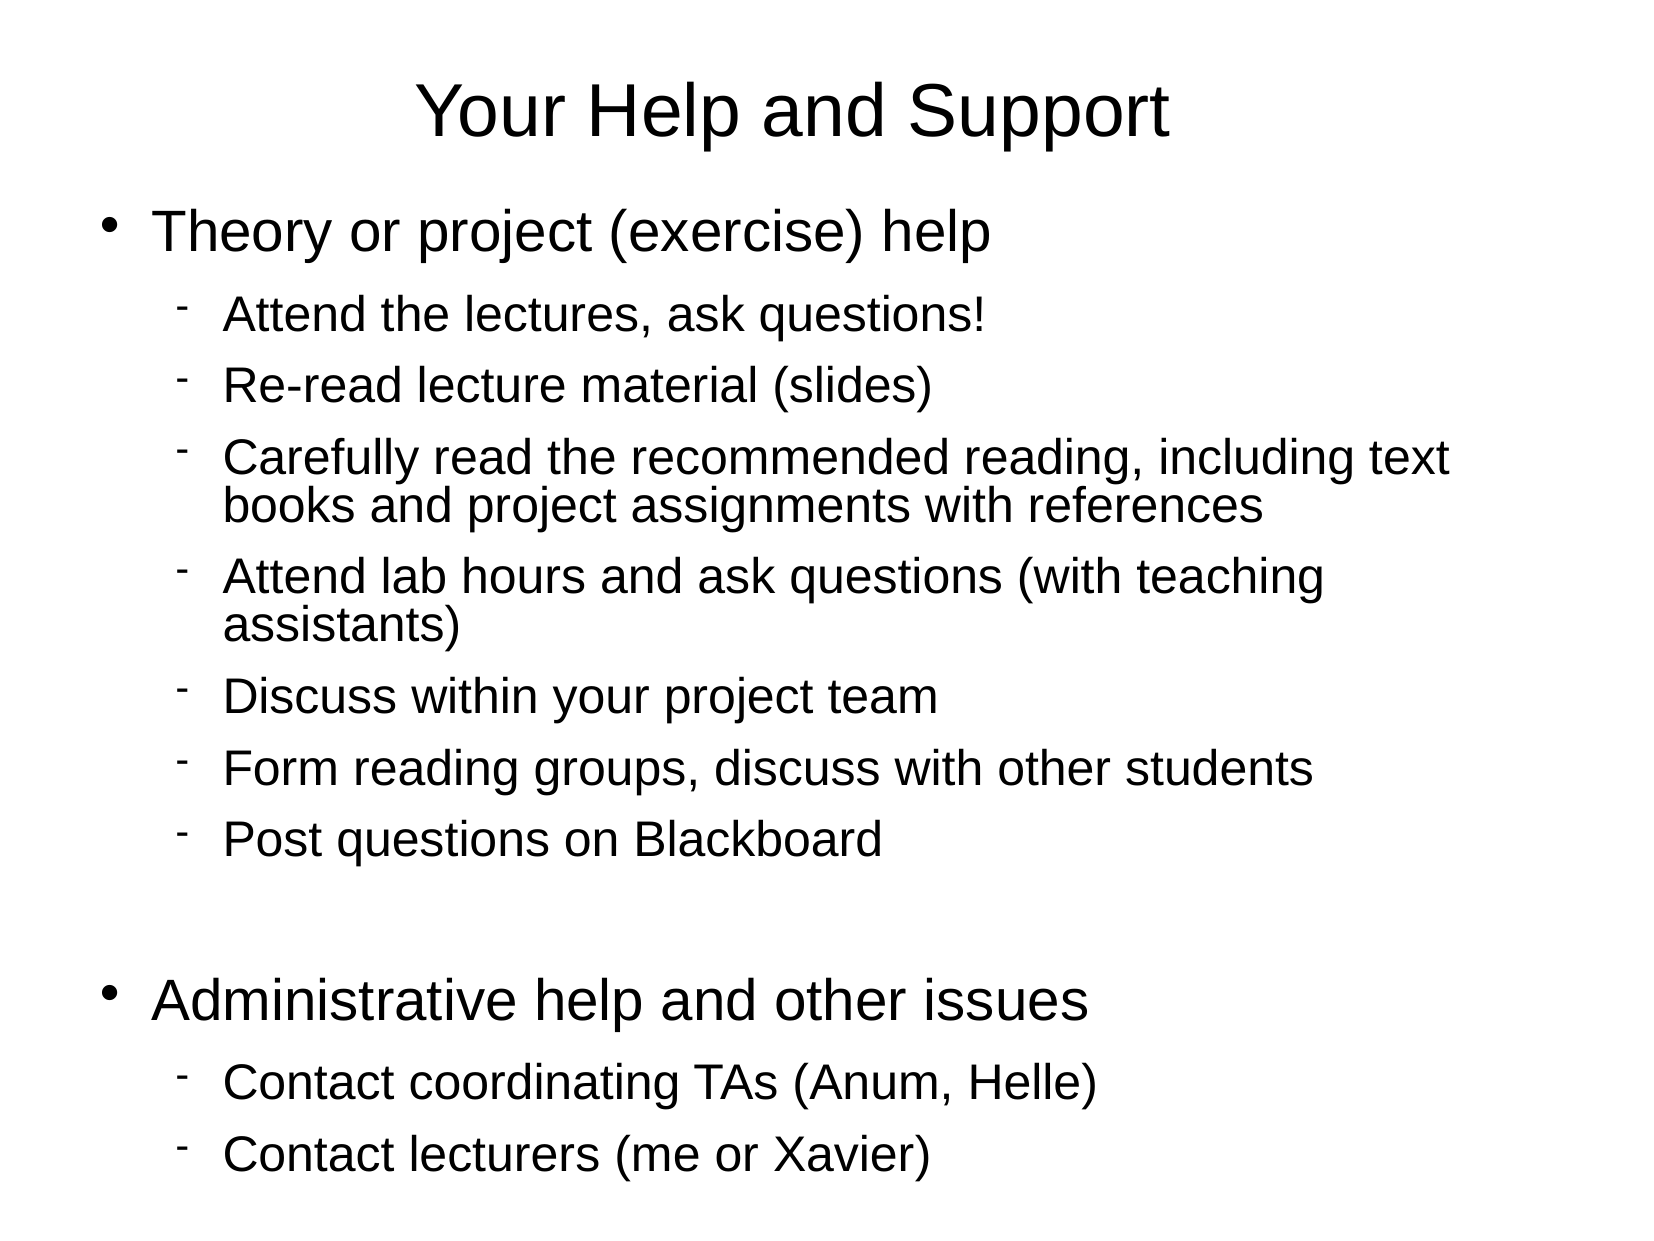

Your Help and Support
Theory or project (exercise) help
Attend the lectures, ask questions!
Re-read lecture material (slides)
Carefully read the recommended reading, including text books and project assignments with references
Attend lab hours and ask questions (with teaching assistants)
Discuss within your project team
Form reading groups, discuss with other students
Post questions on Blackboard

Administrative help and other issues
Contact coordinating TAs (Anum, Helle)
Contact lecturers (me or Xavier)